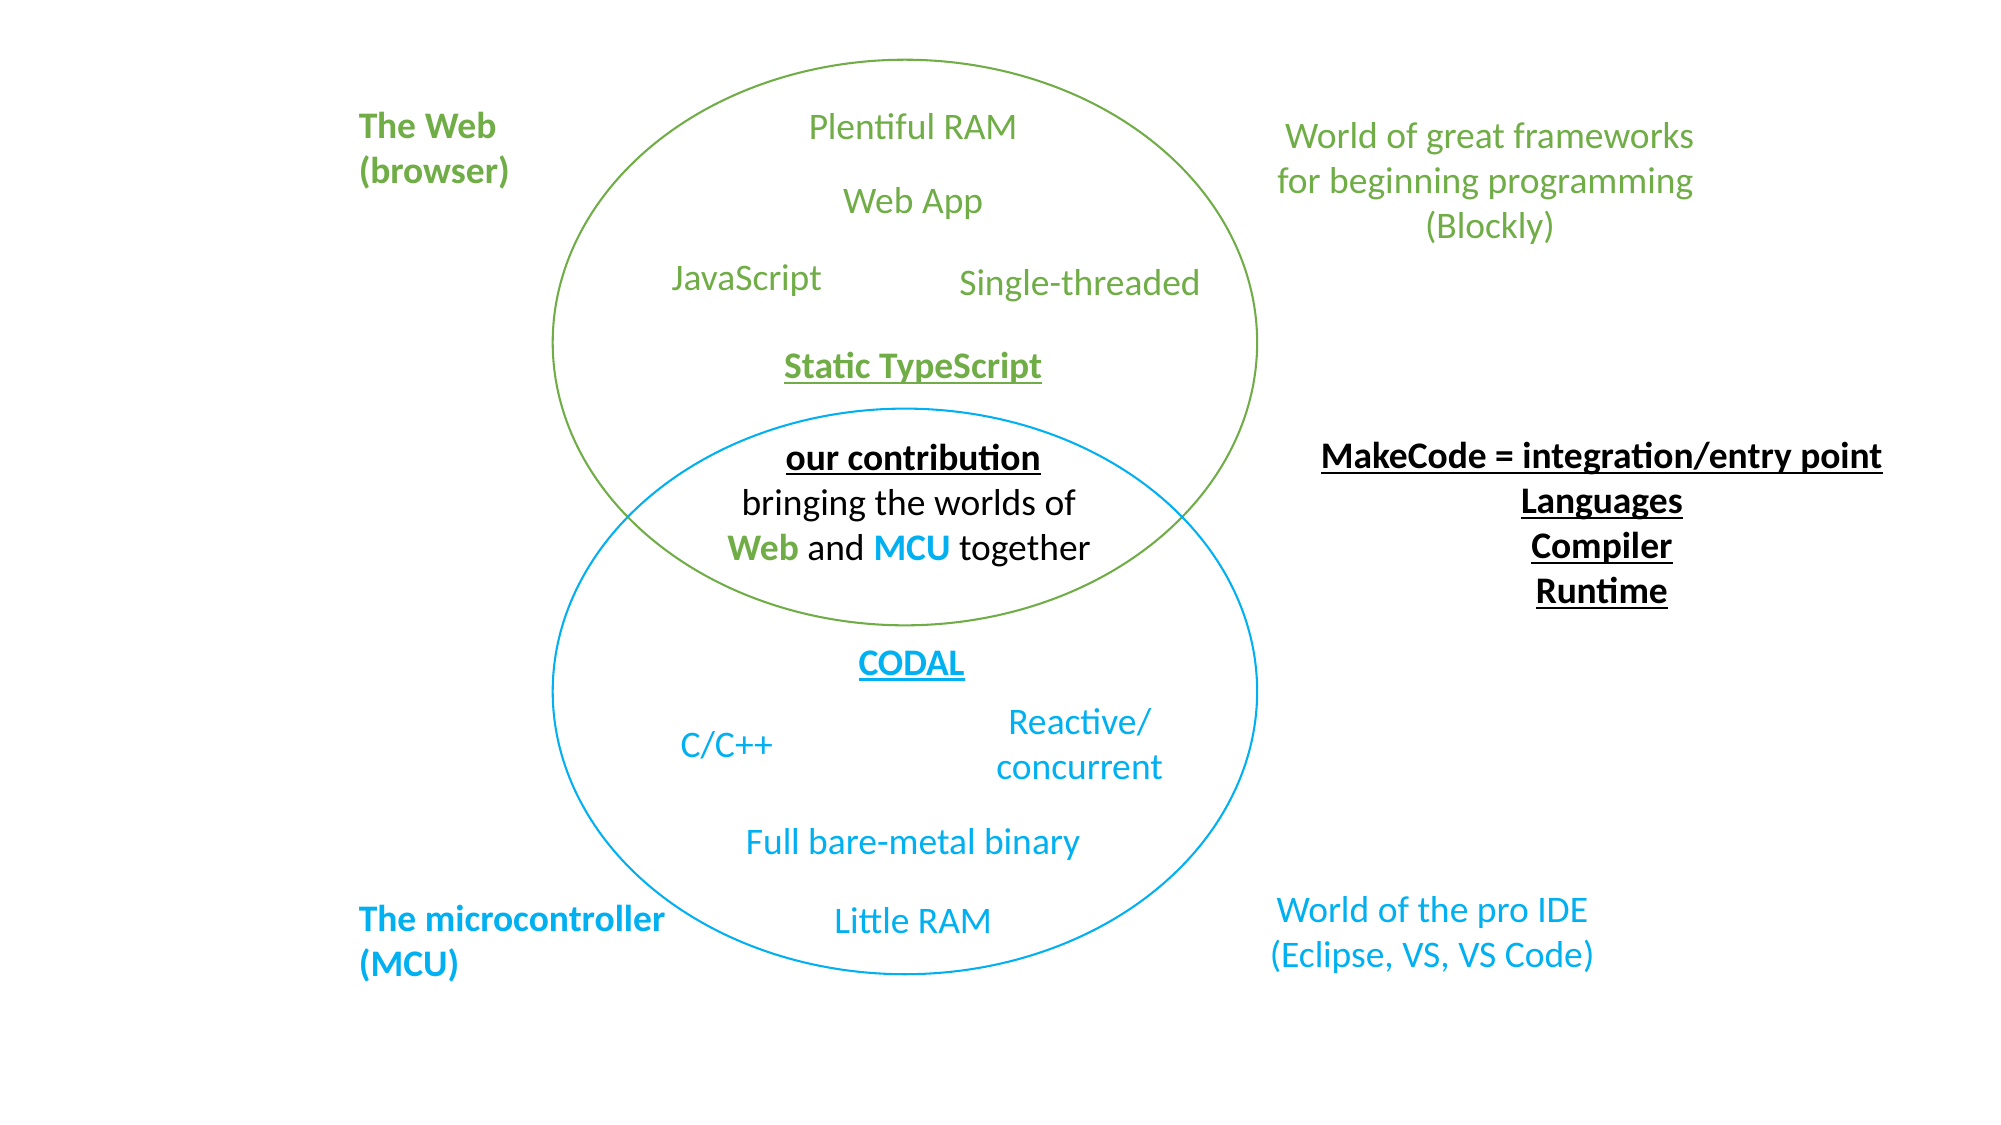

The Web
(browser)
Plentiful RAM
World of great frameworks
for beginning programming
(Blockly)
Web App
JavaScript
Single-threaded
Static TypeScript

MakeCode = integration/entry point
Languages
Compiler
Runtime
our contribution
bringing the worlds of
Web and MCU together
CODAL
Reactive/
concurrent
C/C++
Full bare-metal binary
World of the pro IDE
(Eclipse, VS, VS Code)
The microcontroller
(MCU)
Little RAM